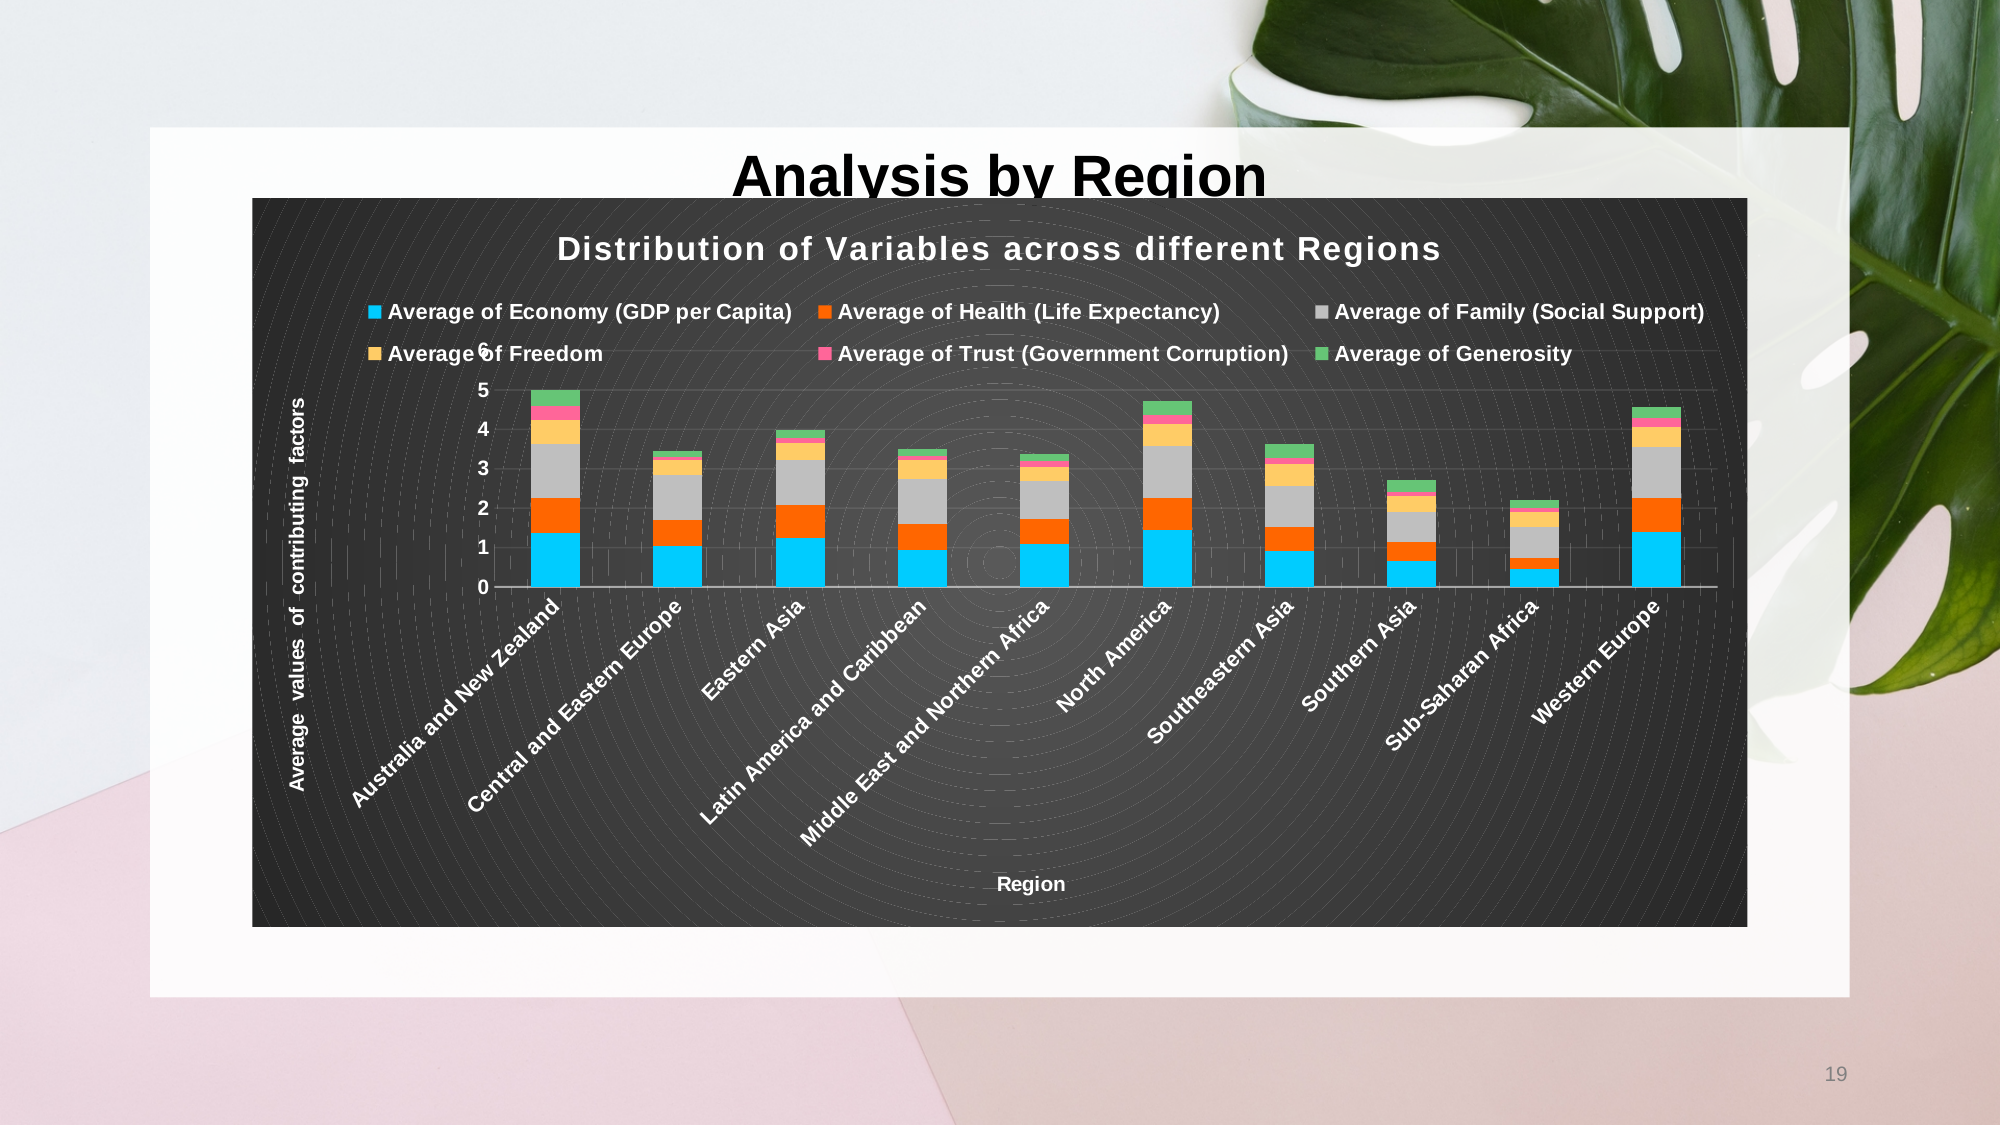

Analysis by Region

### Chart: Distribution of Variables across different Regions

| Category | Average of Economy (GDP per Capita) | Average of Health (Life Expectancy) | Average of Family (Social Support) | Average of Freedom | Average of Trust (Government Corruption) | Average of Generosity |
|---|---|---|---|---|---|---|
| Australia and New Zealand | 1.3679142485936484 | 0.88472804151694 | 1.3678064229838058 | 0.6188441260623933 | 0.3612450360409419 | 0.4009511979985237 |
| Central and Eastern Europe | 1.033964135338685 | 0.6774609909995395 | 1.1341856729396733 | 0.37941825046990113 | 0.07802064790473331 | 0.15550602187456244 |
| Eastern Asia | 1.2487457403553859 | 0.8383984886450239 | 1.14880408858935 | 0.4259317811099688 | 0.12549313760838576 | 0.19105651320316727 |
| Latin America and Caribbean | 0.9437584578883922 | 0.6622916953528019 | 1.1354095715910058 | 0.47703555122255836 | 0.09261811537823153 | 0.17901470313852974 |
| Middle East and Northern Africa | 1.0871230640484606 | 0.6463951131371941 | 0.9591496048487939 | 0.3581626630271545 | 0.13986287122360294 | 0.17175012846522028 |
| North America | 1.433364475024541 | 0.8358220233535767 | 1.304492462924321 | 0.5659317862860361 | 0.22687085871418314 | 0.35178237525781003 |
| Southeastern Asia | 0.9069611866234836 | 0.6153184073381601 | 1.0447658630363894 | 0.5603173183189247 | 0.1379272764109722 | 0.36818079647613017 |
| Southern Asia | 0.6515583737259819 | 0.5021215266131219 | 0.7602436789526257 | 0.4051270316734768 | 0.09872620341840242 | 0.28671654919147505 |
| Sub-Saharan Africa | 0.45665662301455867 | 0.27603575491869115 | 0.7963325288462637 | 0.36323687550148176 | 0.10669861949913718 | 0.20590122401132688 |
| Western Europe | 1.3857246677207955 | 0.8741117689756365 | 1.2836722130006464 | 0.5264953282255407 | 0.22969950131617844 | 0.25625969199085985 |
19